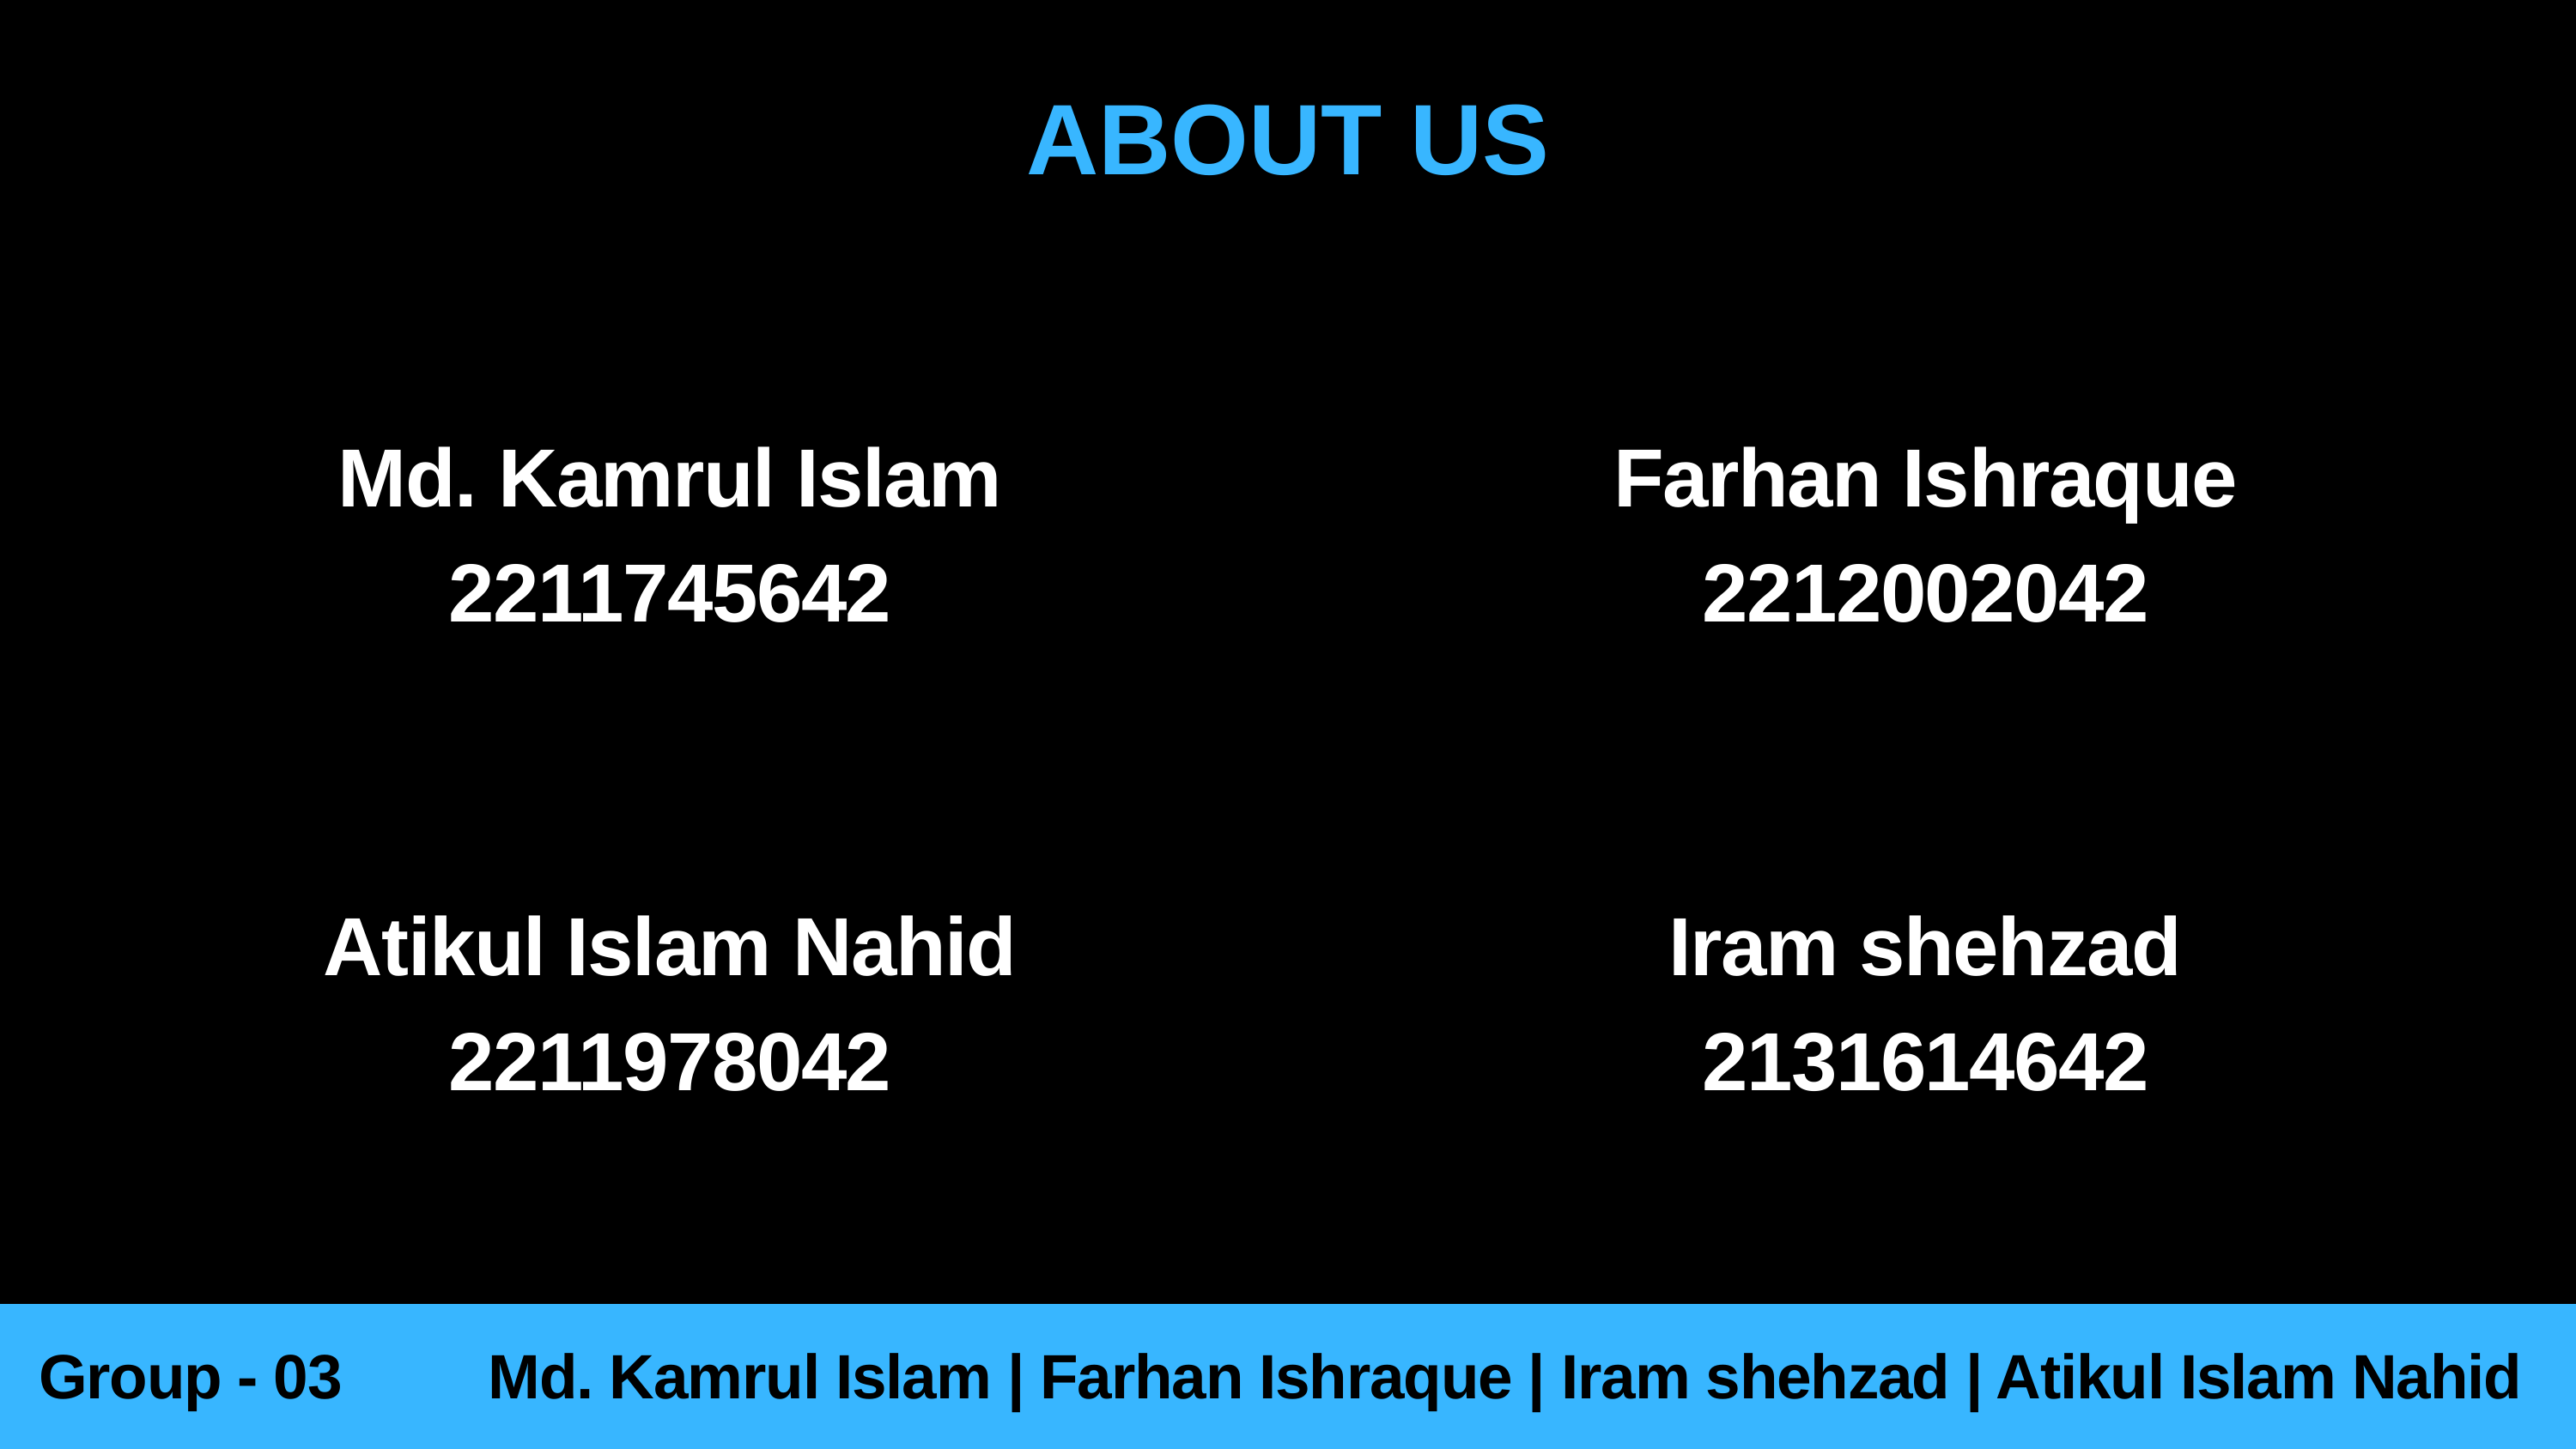

ABOUT US
Md. Kamrul Islam
2211745642
Farhan Ishraque
2212002042
Atikul Islam Nahid
2211978042
Iram shehzad
2131614642

Group - 03
Md. Kamrul Islam | Farhan Ishraque | Iram shehzad | Atikul Islam Nahid